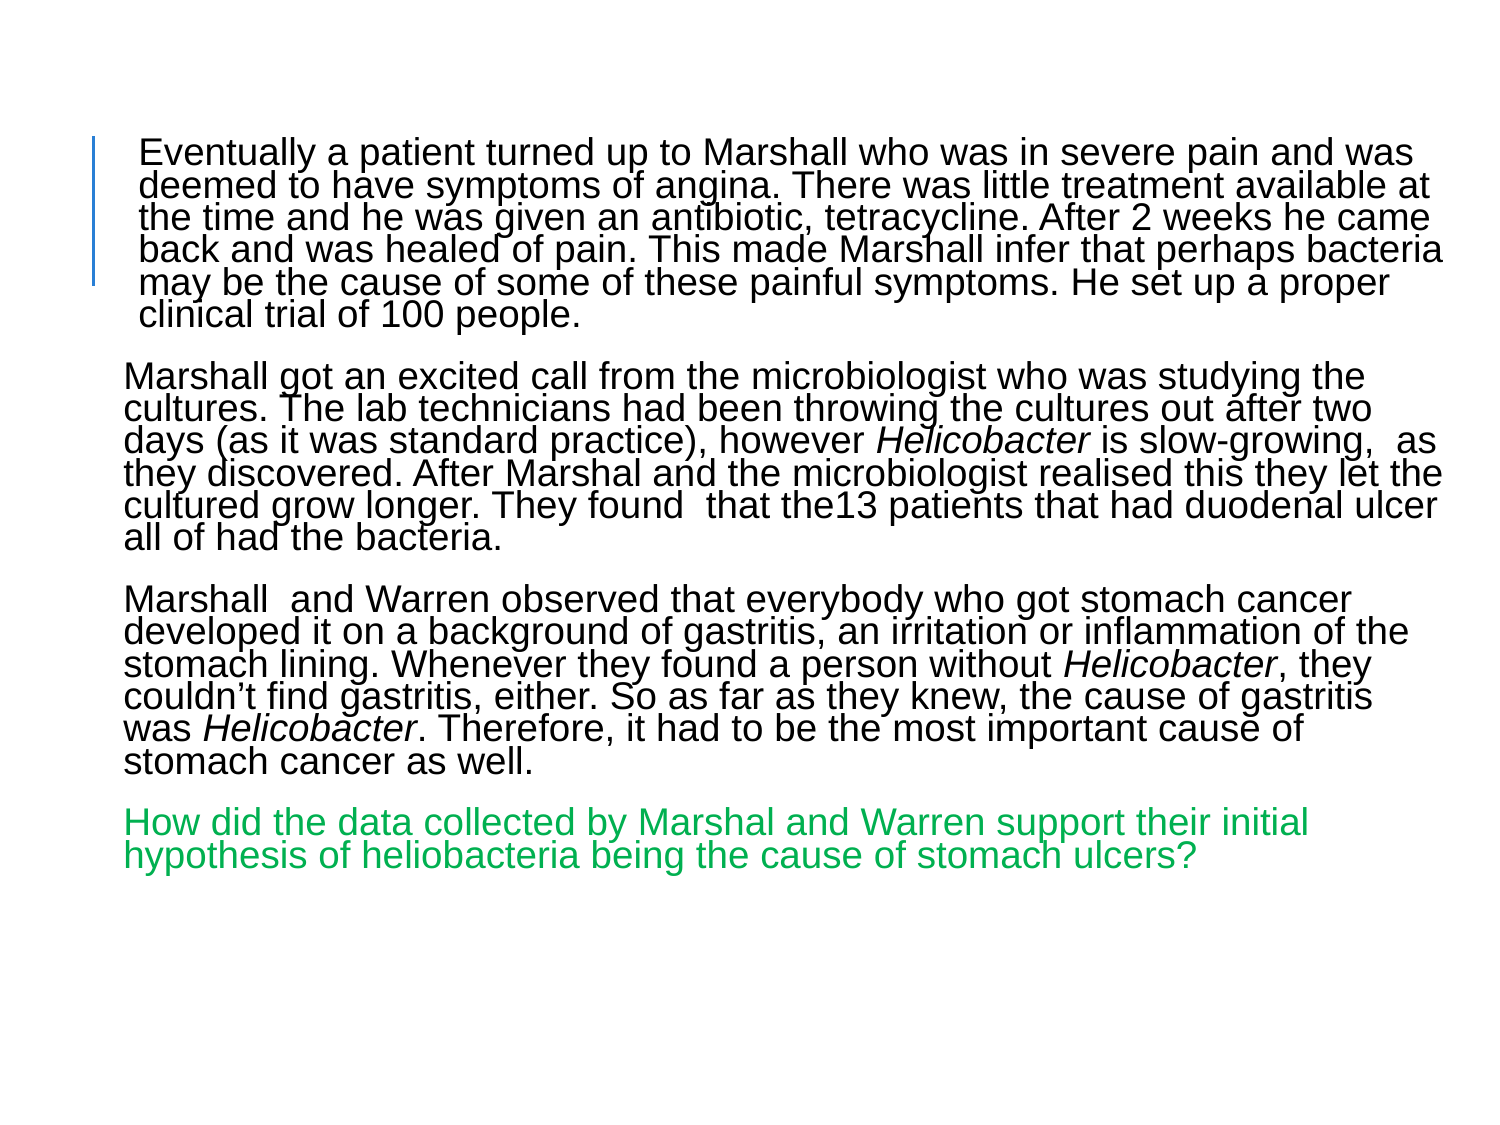

Eventually a patient turned up to Marshall who was in severe pain and was deemed to have symptoms of angina. There was little treatment available at the time and he was given an antibiotic, tetracycline. After 2 weeks he came back and was healed of pain. This made Marshall infer that perhaps bacteria may be the cause of some of these painful symptoms. He set up a proper clinical trial of 100 people.
Marshall got an excited call from the microbiologist who was studying the cultures. The lab technicians had been throwing the cultures out after two days (as it was standard practice), however Helicobacter is slow-growing,  as they discovered. After Marshal and the microbiologist realised this they let the cultured grow longer. They found  that the13 patients that had duodenal ulcer all of had the bacteria.
Marshall  and Warren observed that everybody who got stomach cancer developed it on a background of gastritis, an irritation or inflammation of the stomach lining. Whenever they found a person without Helicobacter, they couldn’t find gastritis, either. So as far as they knew, the cause of gastritis was Helicobacter. Therefore, it had to be the most important cause of stomach cancer as well.
How did the data collected by Marshal and Warren support their initial hypothesis of heliobacteria being the cause of stomach ulcers?